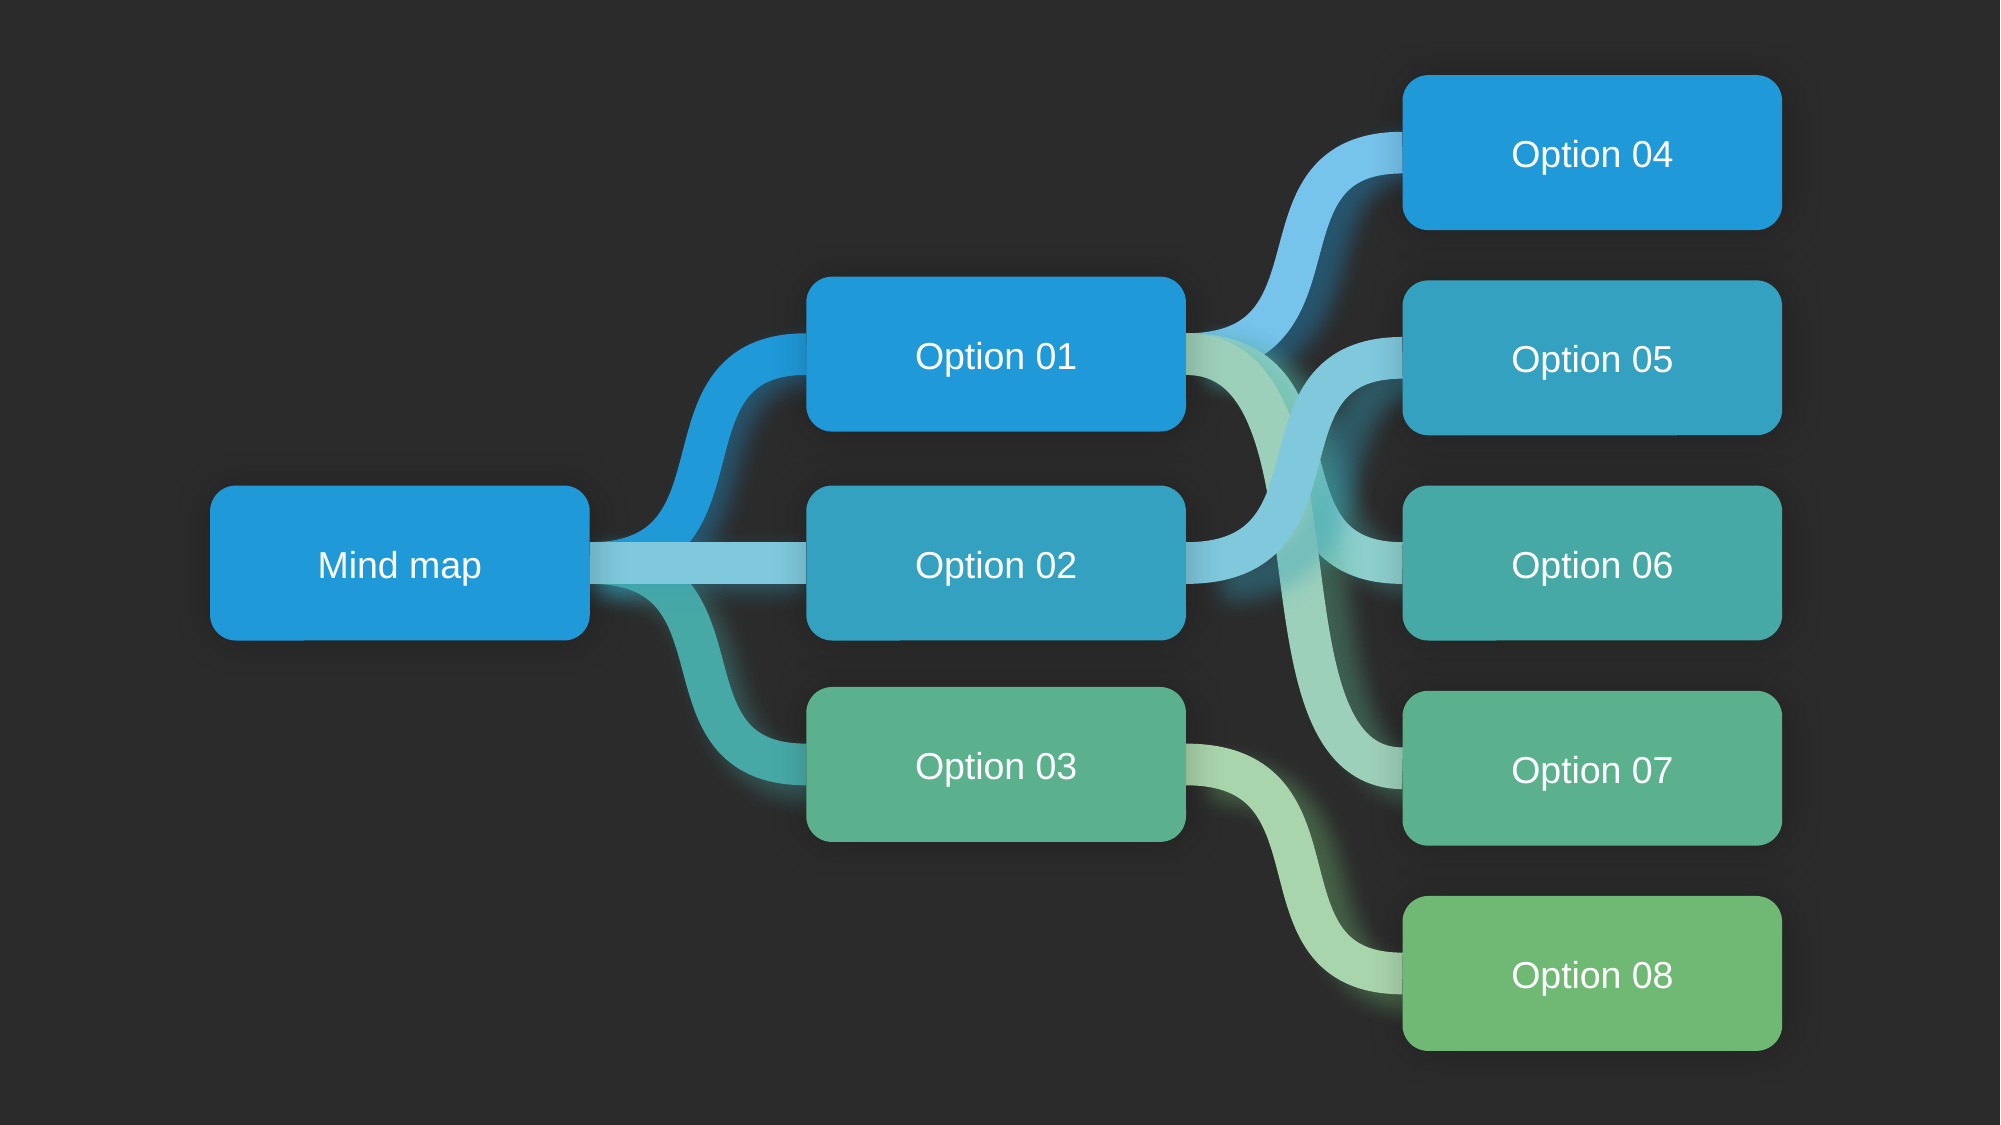

Option 04
Option 01
Option 05
Mind map
Option 02
Option 06
Option 03
Option 07
Option 08